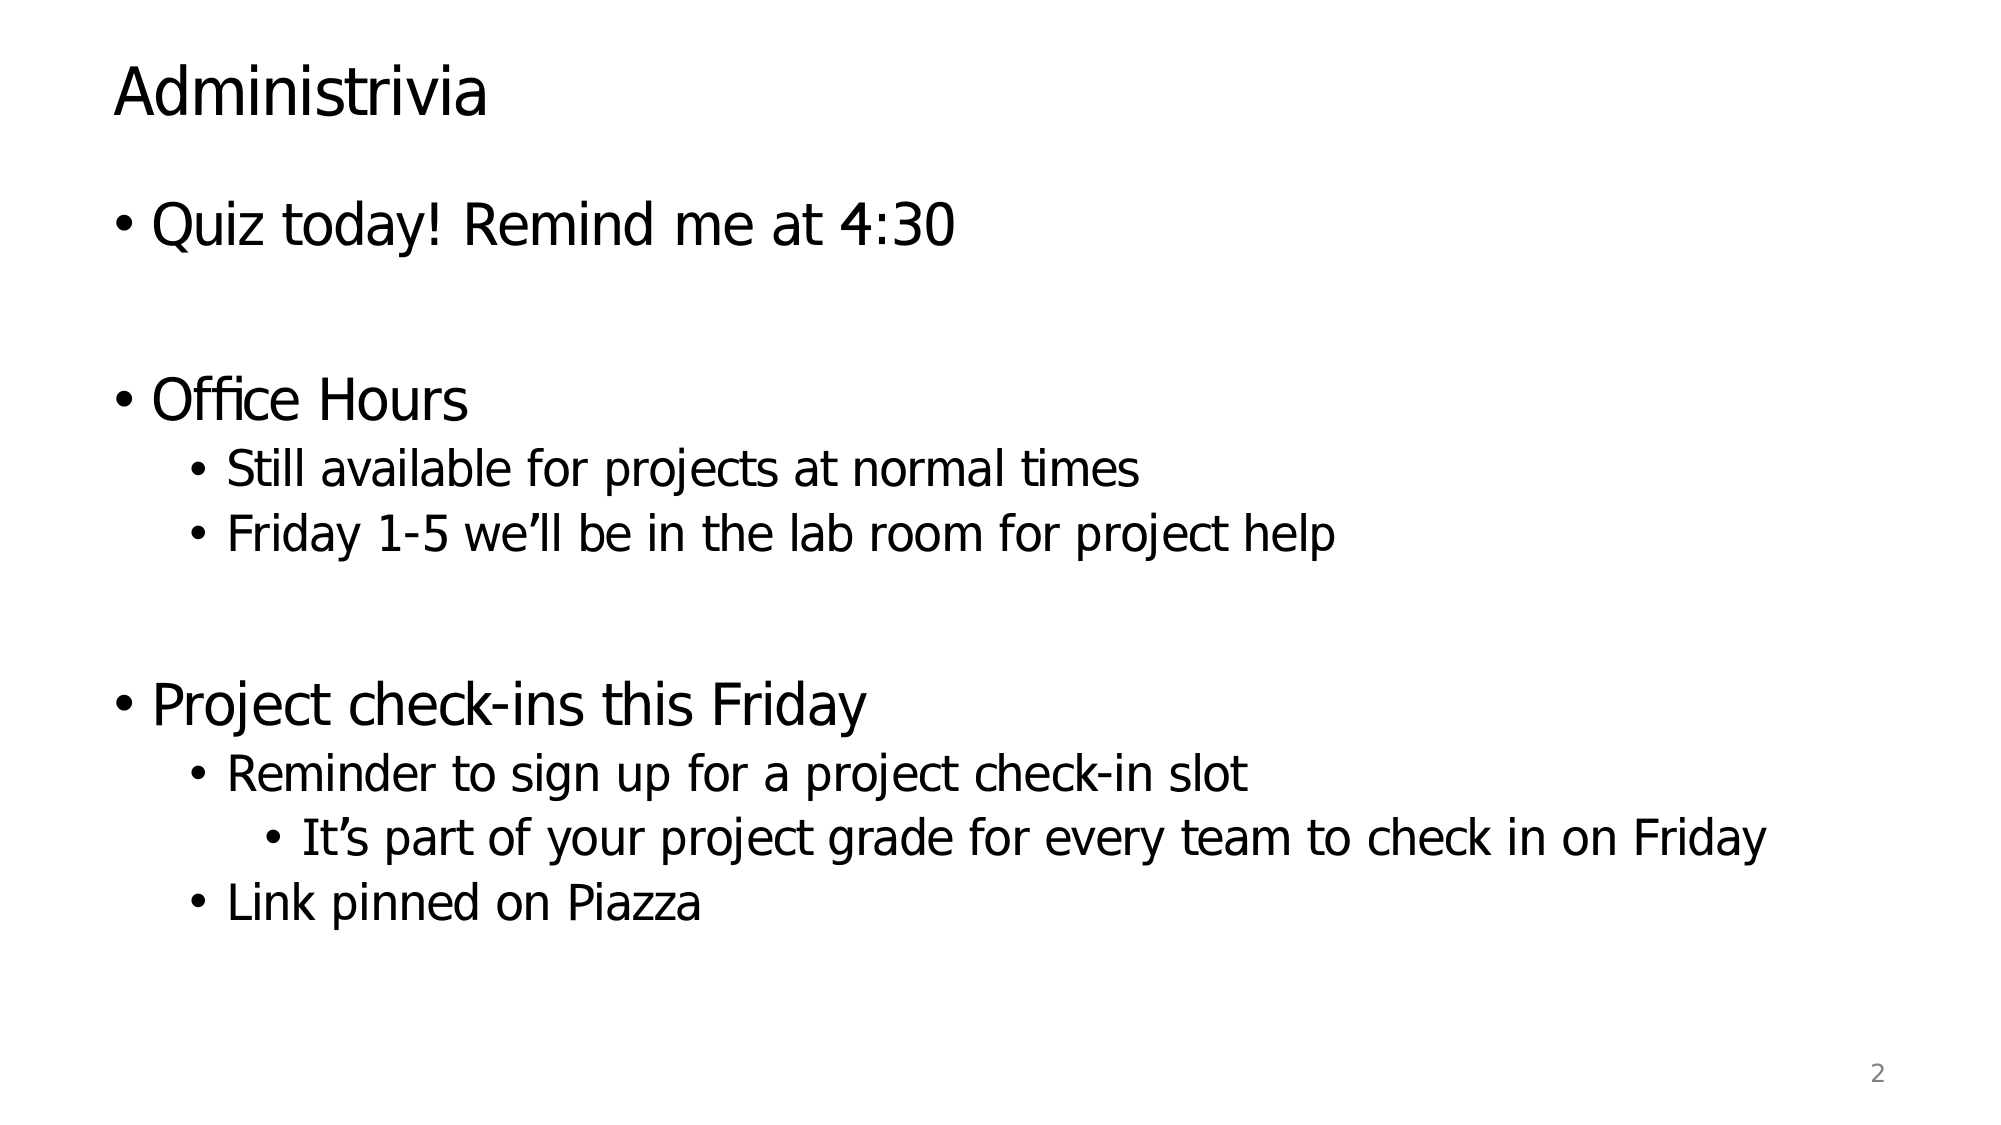

# Administrivia
Quiz today! Remind me at 4:30

Office Hours
Still available for projects at normal times
Friday 1-5 we’ll be in the lab room for project help

Project check-ins this Friday
Reminder to sign up for a project check-in slot
It’s part of your project grade for every team to check in on Friday
Link pinned on Piazza

2